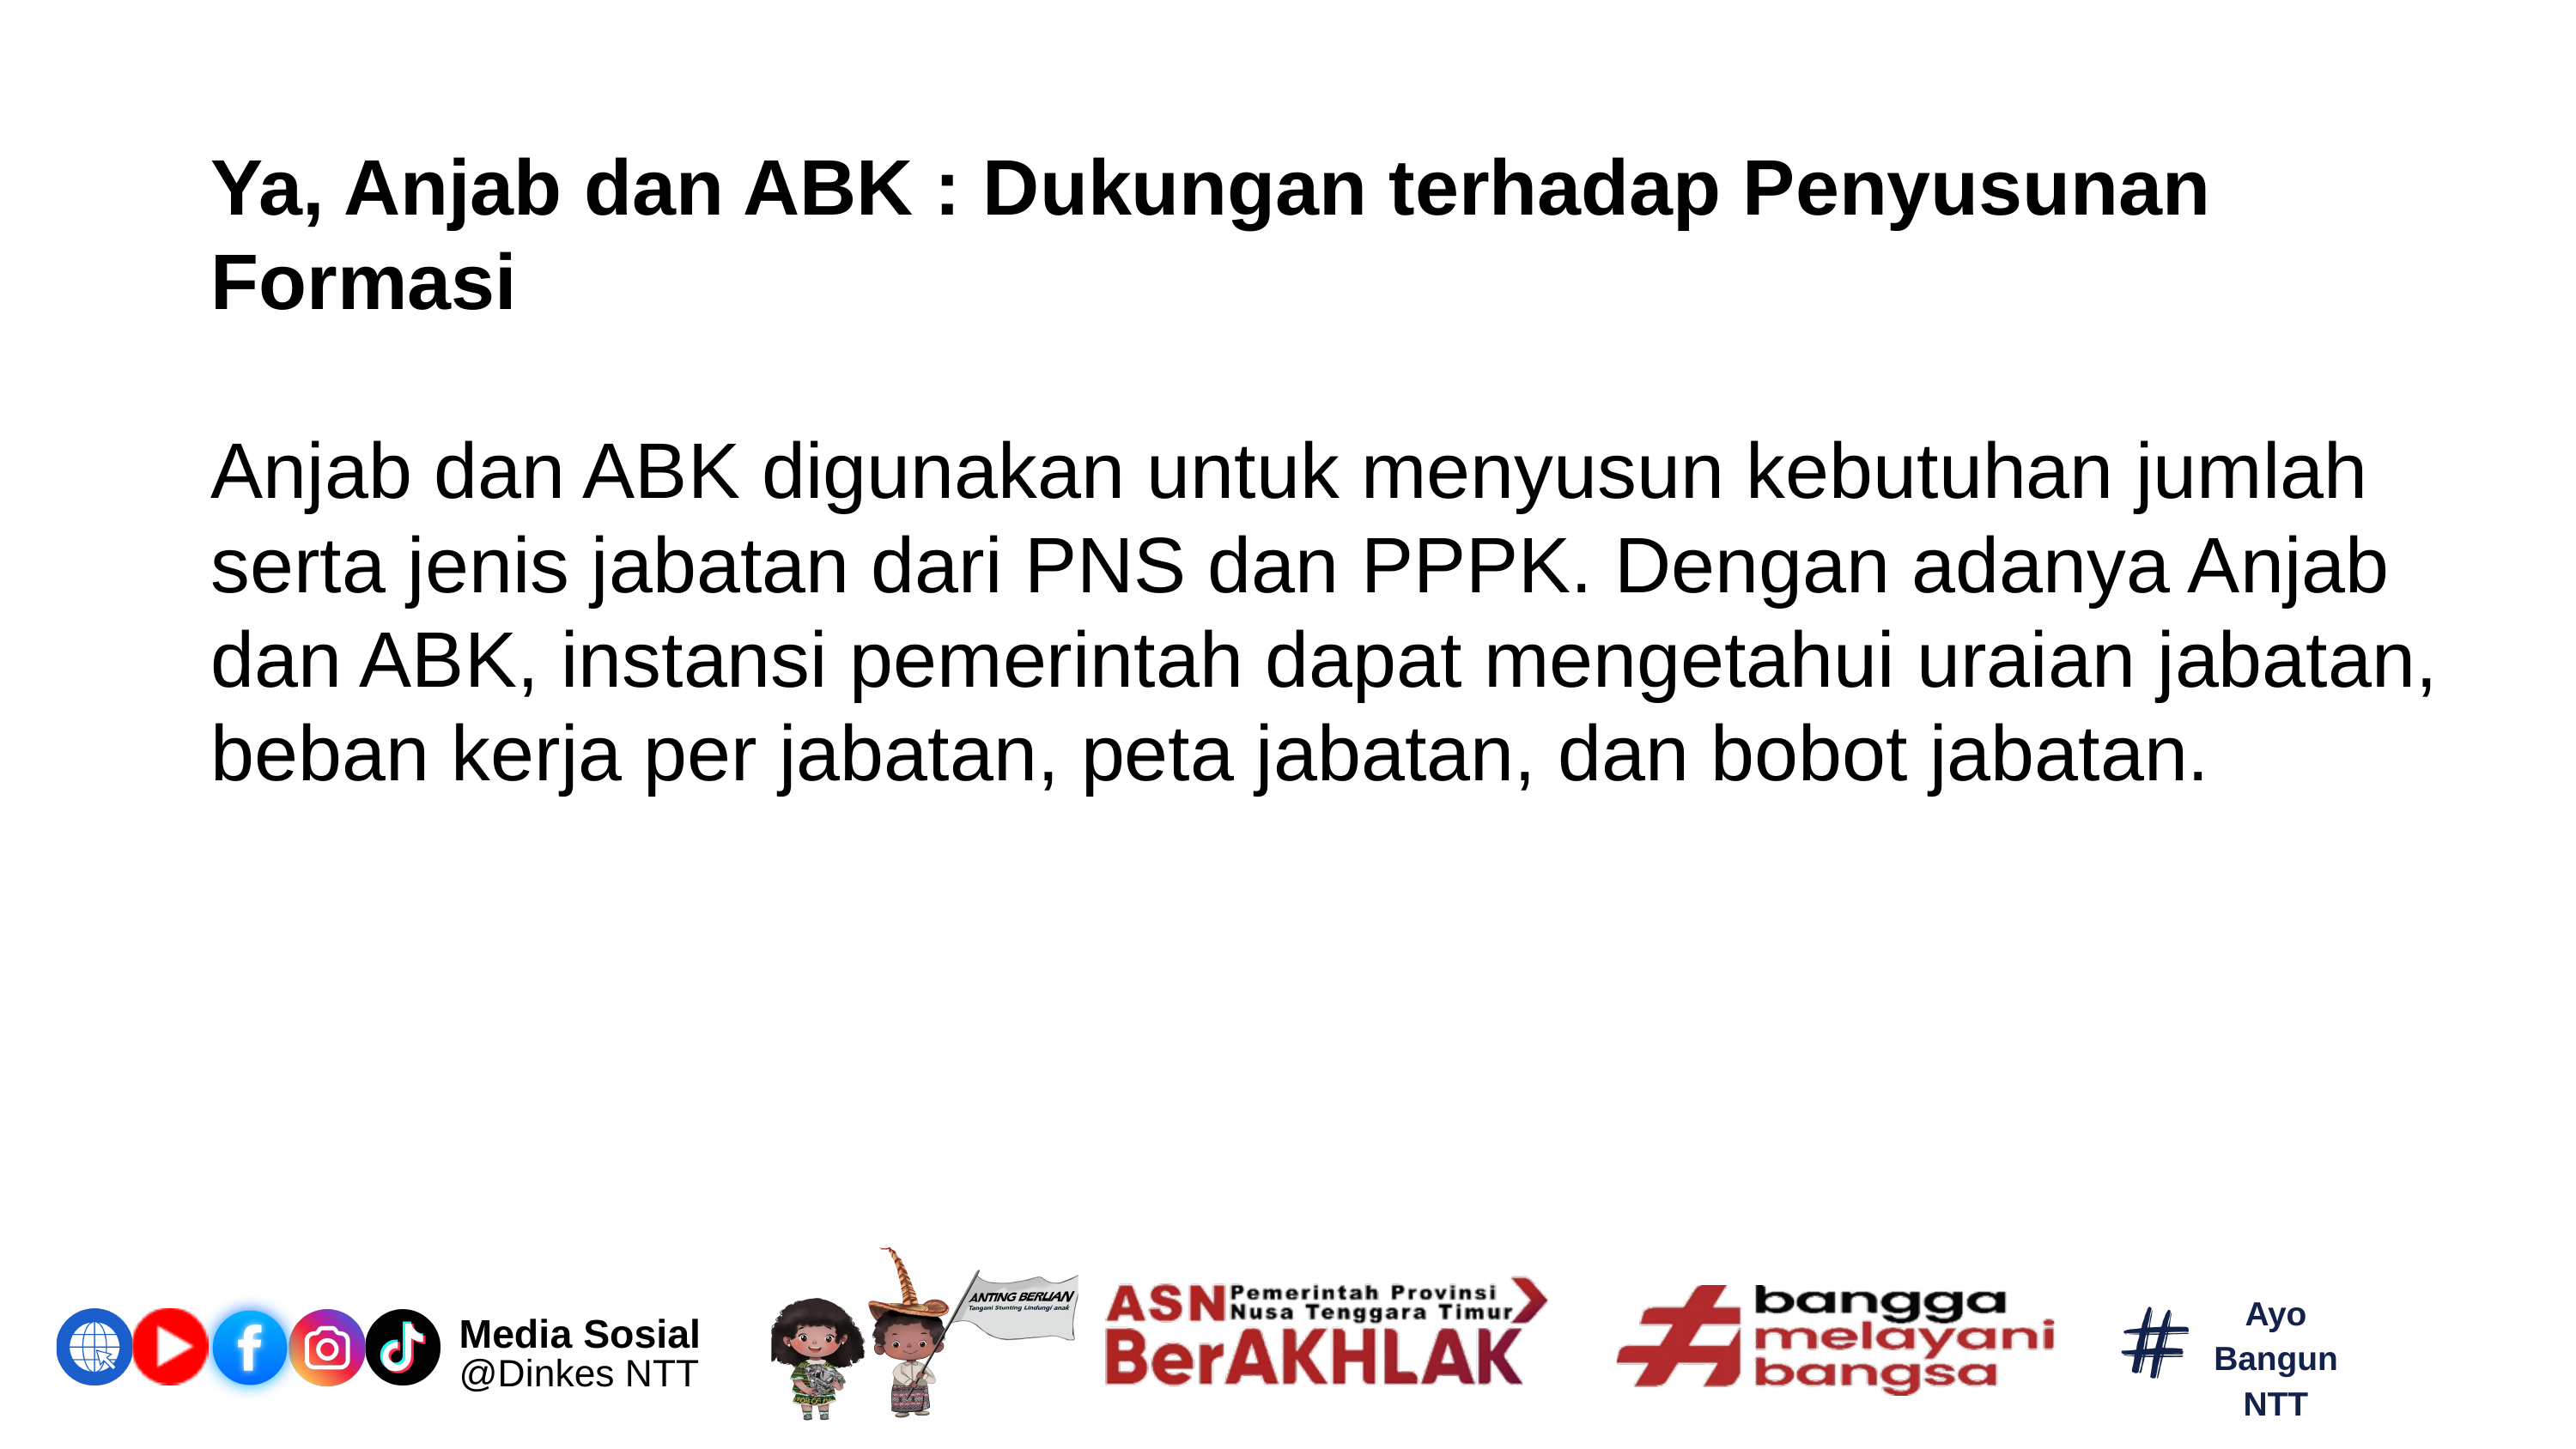

Ya, Anjab dan ABK : Dukungan terhadap Penyusunan Formasi

Anjab dan ABK digunakan untuk menyusun kebutuhan jumlah serta jenis jabatan dari PNS dan PPPK. Dengan adanya Anjab dan ABK, instansi pemerintah dapat mengetahui uraian jabatan, beban kerja per jabatan, peta jabatan, dan bobot jabatan.

Ayo Bangun NTT

Media Sosial

@Dinkes NTT